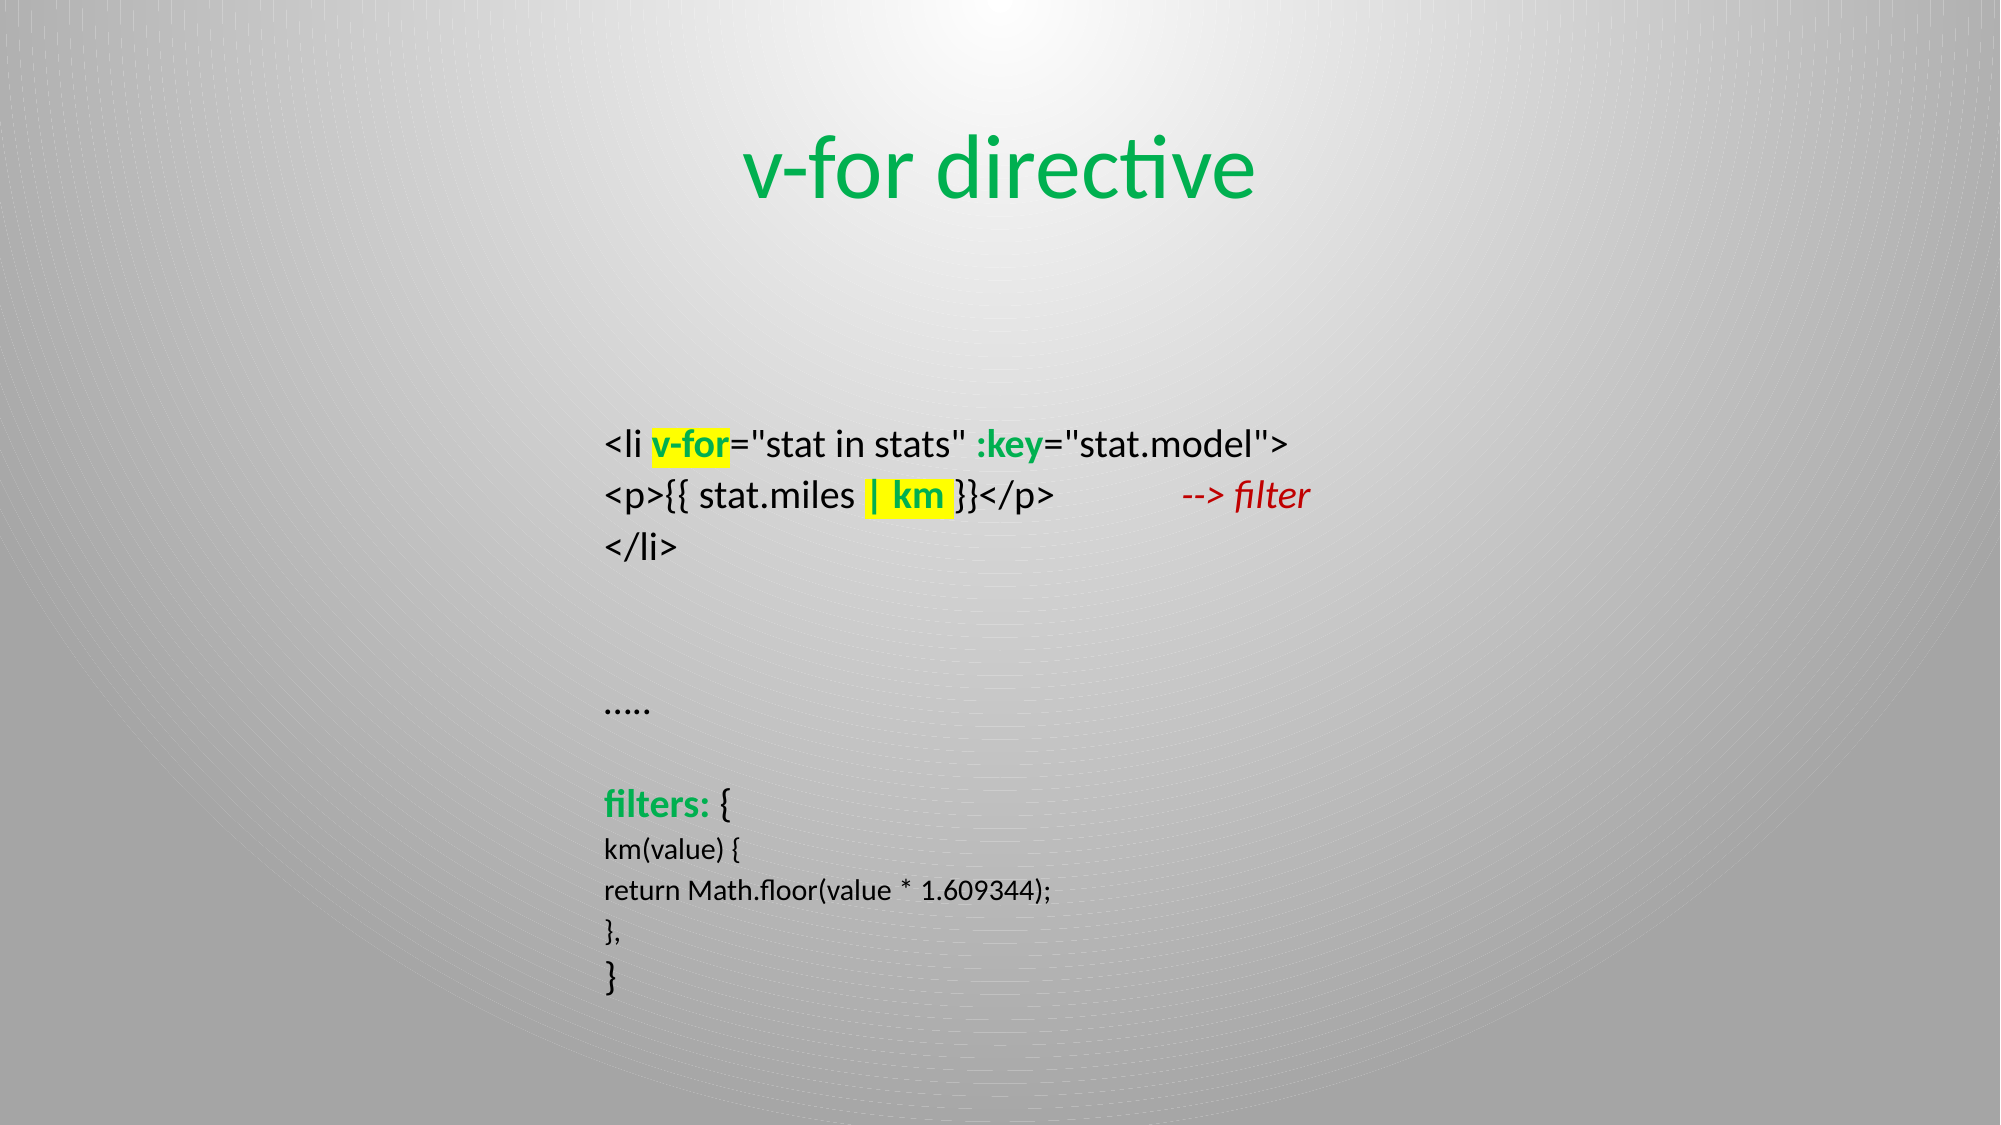

# v-for directive

<li v-for="stat in stats" :key="stat.model">
	<p>{{ stat.miles | km }}</p>              --> filter
</li>

…..

filters: {
	km(value) {
	return Math.floor(value * 1.609344);
	},
}